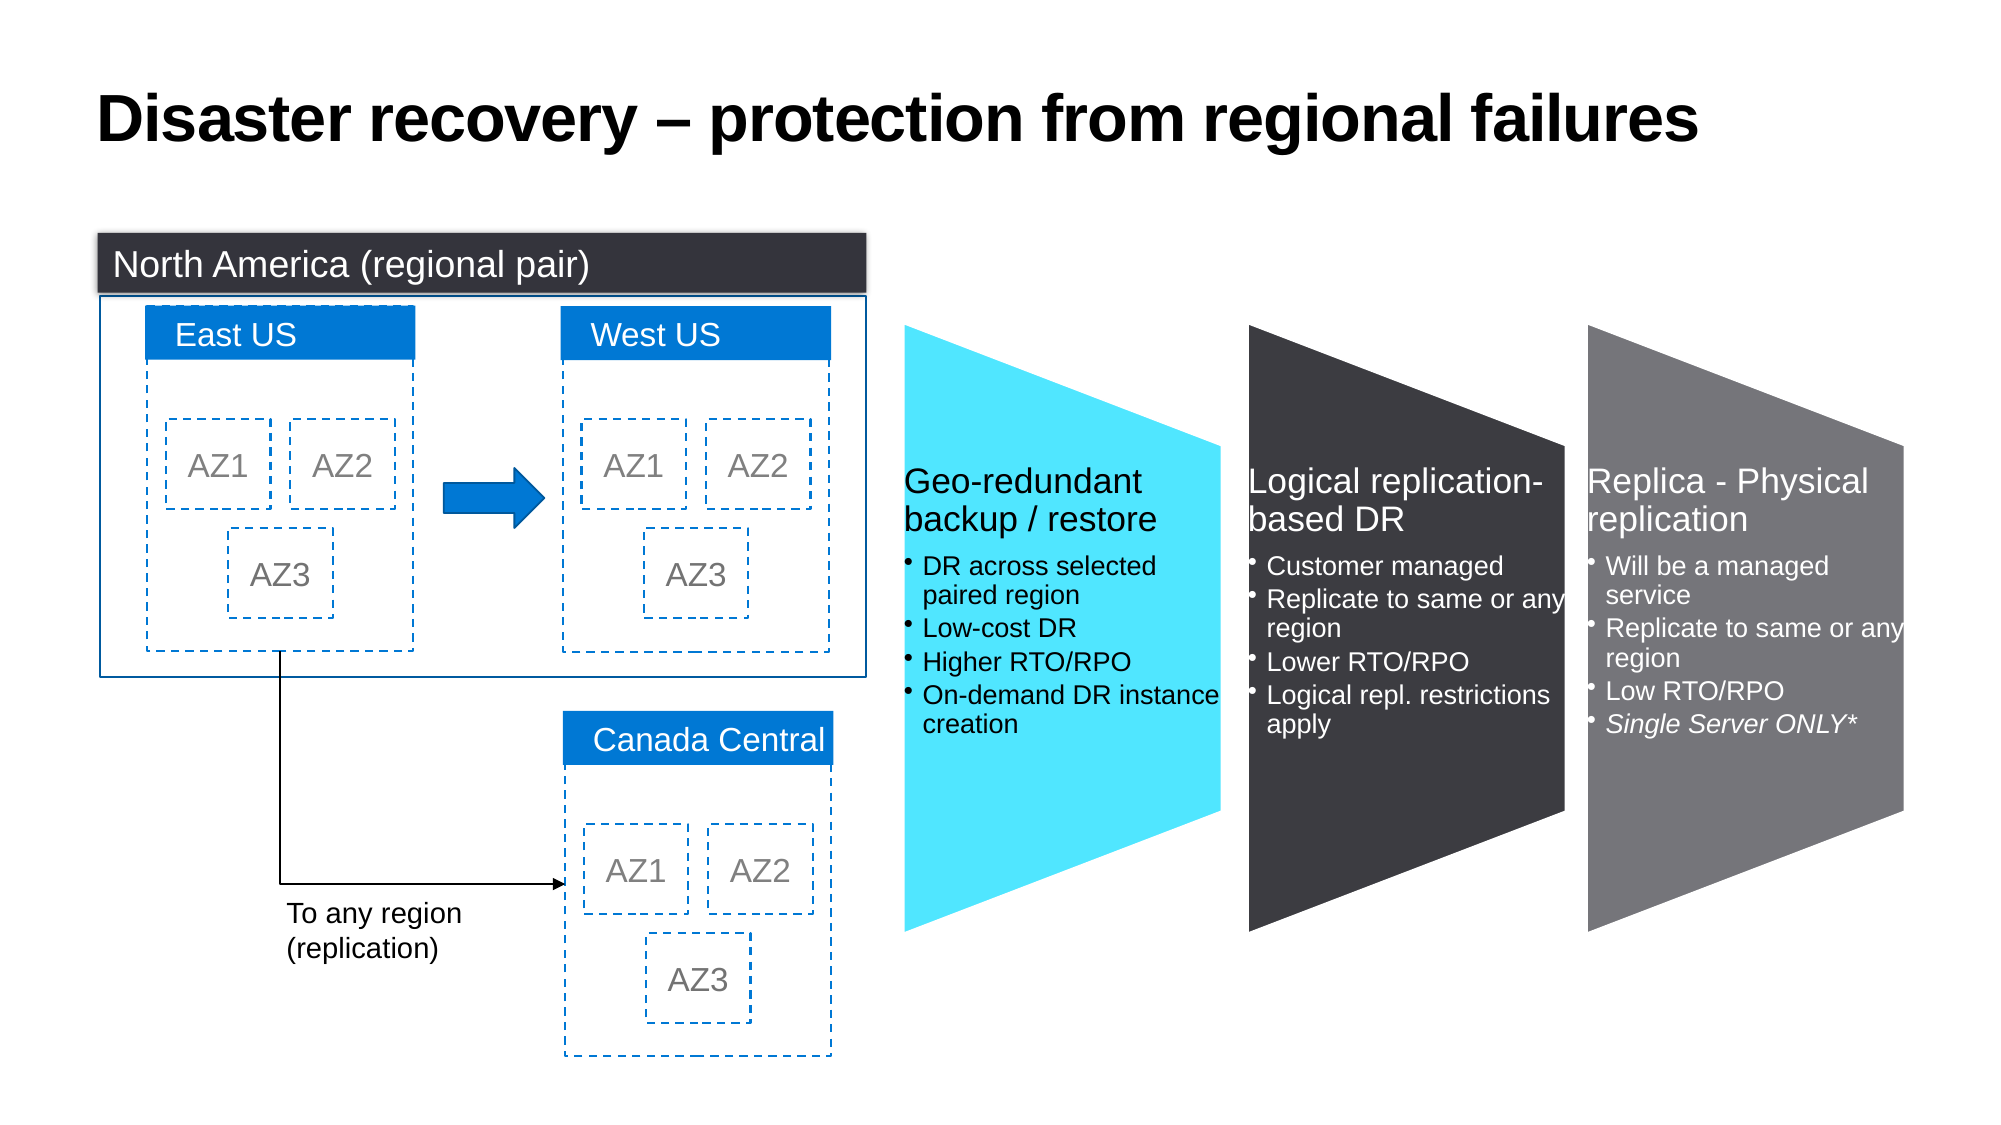

# Disaster recovery – protection from regional failures
North America (regional pair)

East US

AZ1
AZ2
AZ3
West US

AZ1
AZ2
AZ3

Canada Central

AZ1
AZ2
AZ3
To any region (replication)
Geo-redundant backup / restore
DR across selected paired region
Low-cost DR
Higher RTO/RPO
On-demand DR instance creation
Logical replication-based DR
Customer managed
Replicate to same or any region
Lower RTO/RPO
Logical repl. restrictions apply
Replica - Physical replication
Will be a managed service
Replicate to same or any region
Low RTO/RPO
Single Server ONLY*